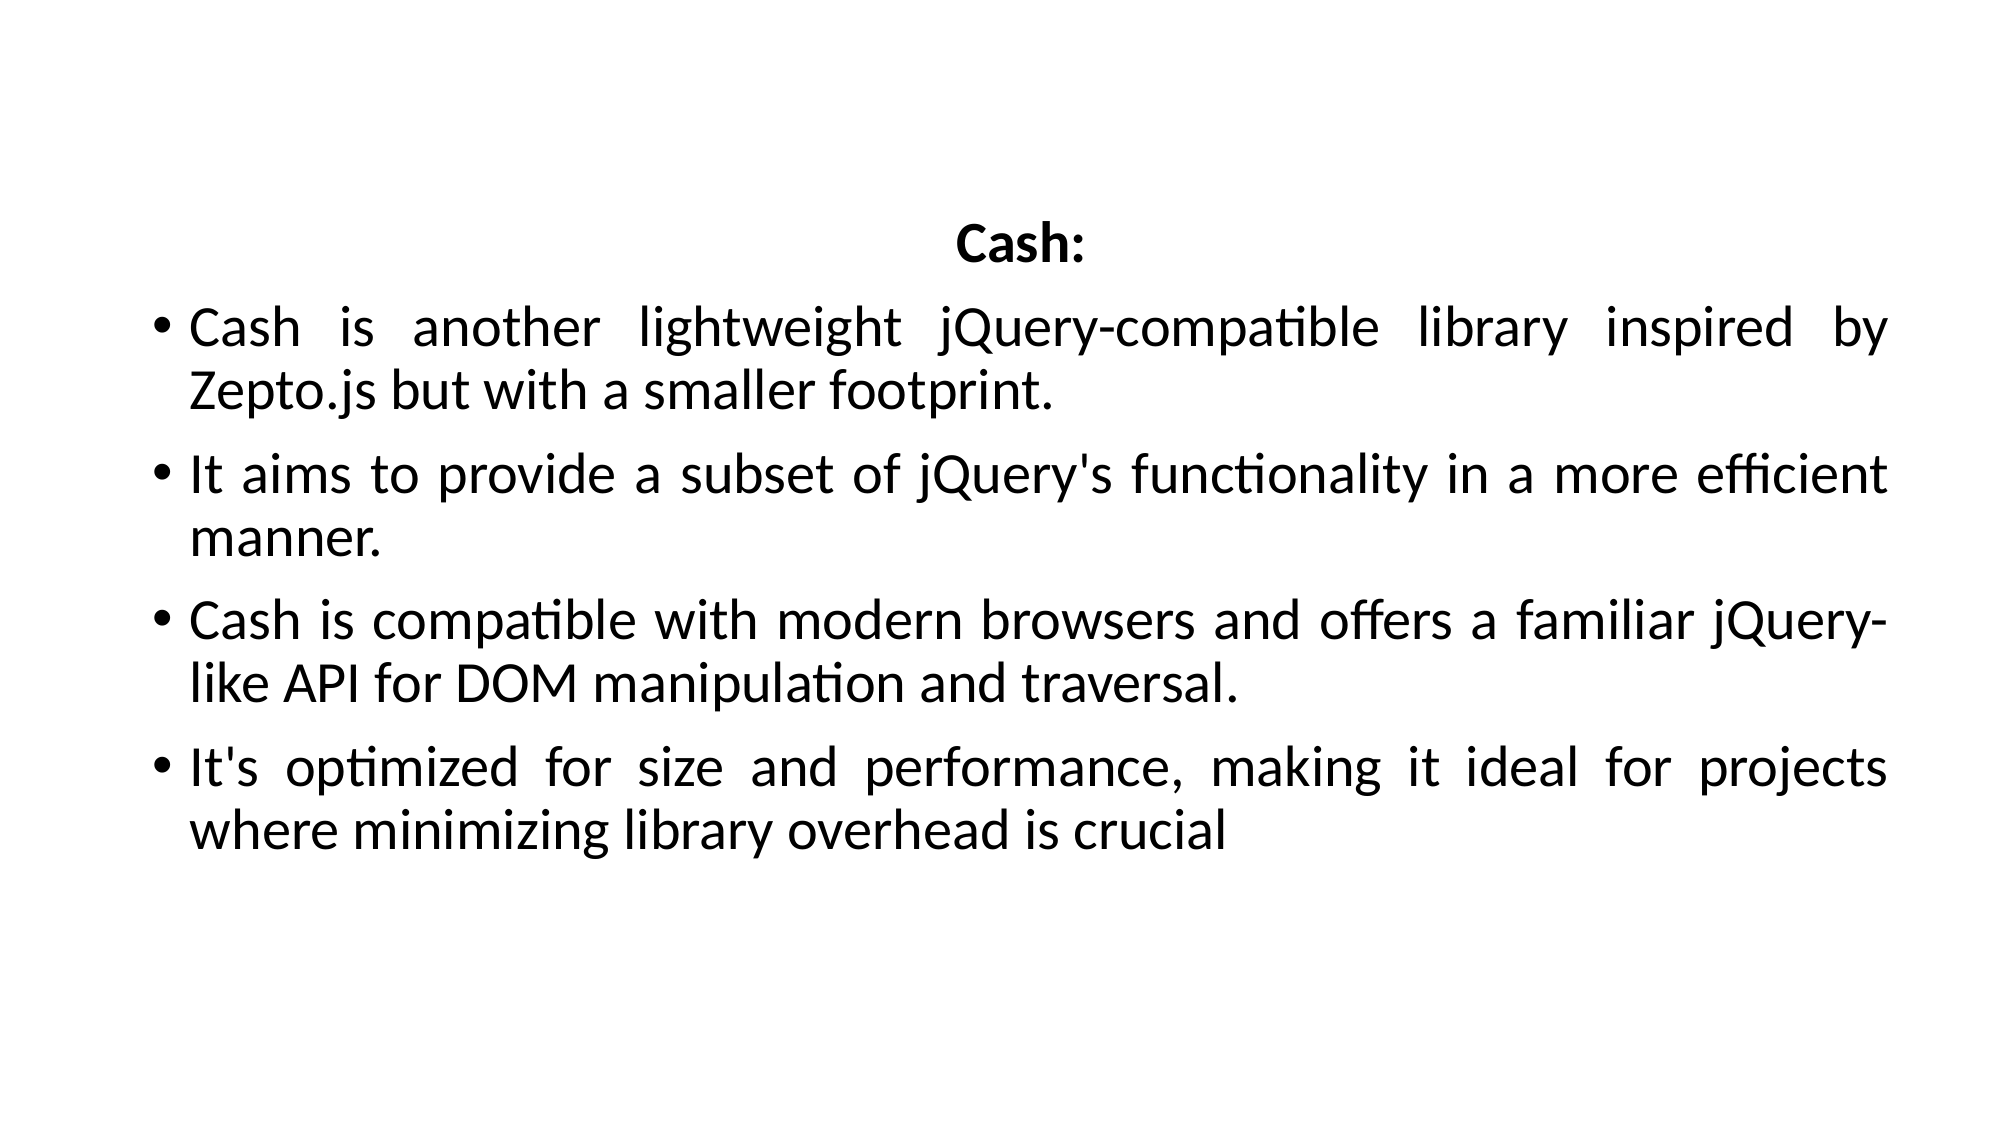

Cash:
Cash is another lightweight jQuery-compatible library inspired by Zepto.js but with a smaller footprint.
It aims to provide a subset of jQuery's functionality in a more efficient manner.
Cash is compatible with modern browsers and offers a familiar jQuery-like API for DOM manipulation and traversal.
It's optimized for size and performance, making it ideal for projects where minimizing library overhead is crucial